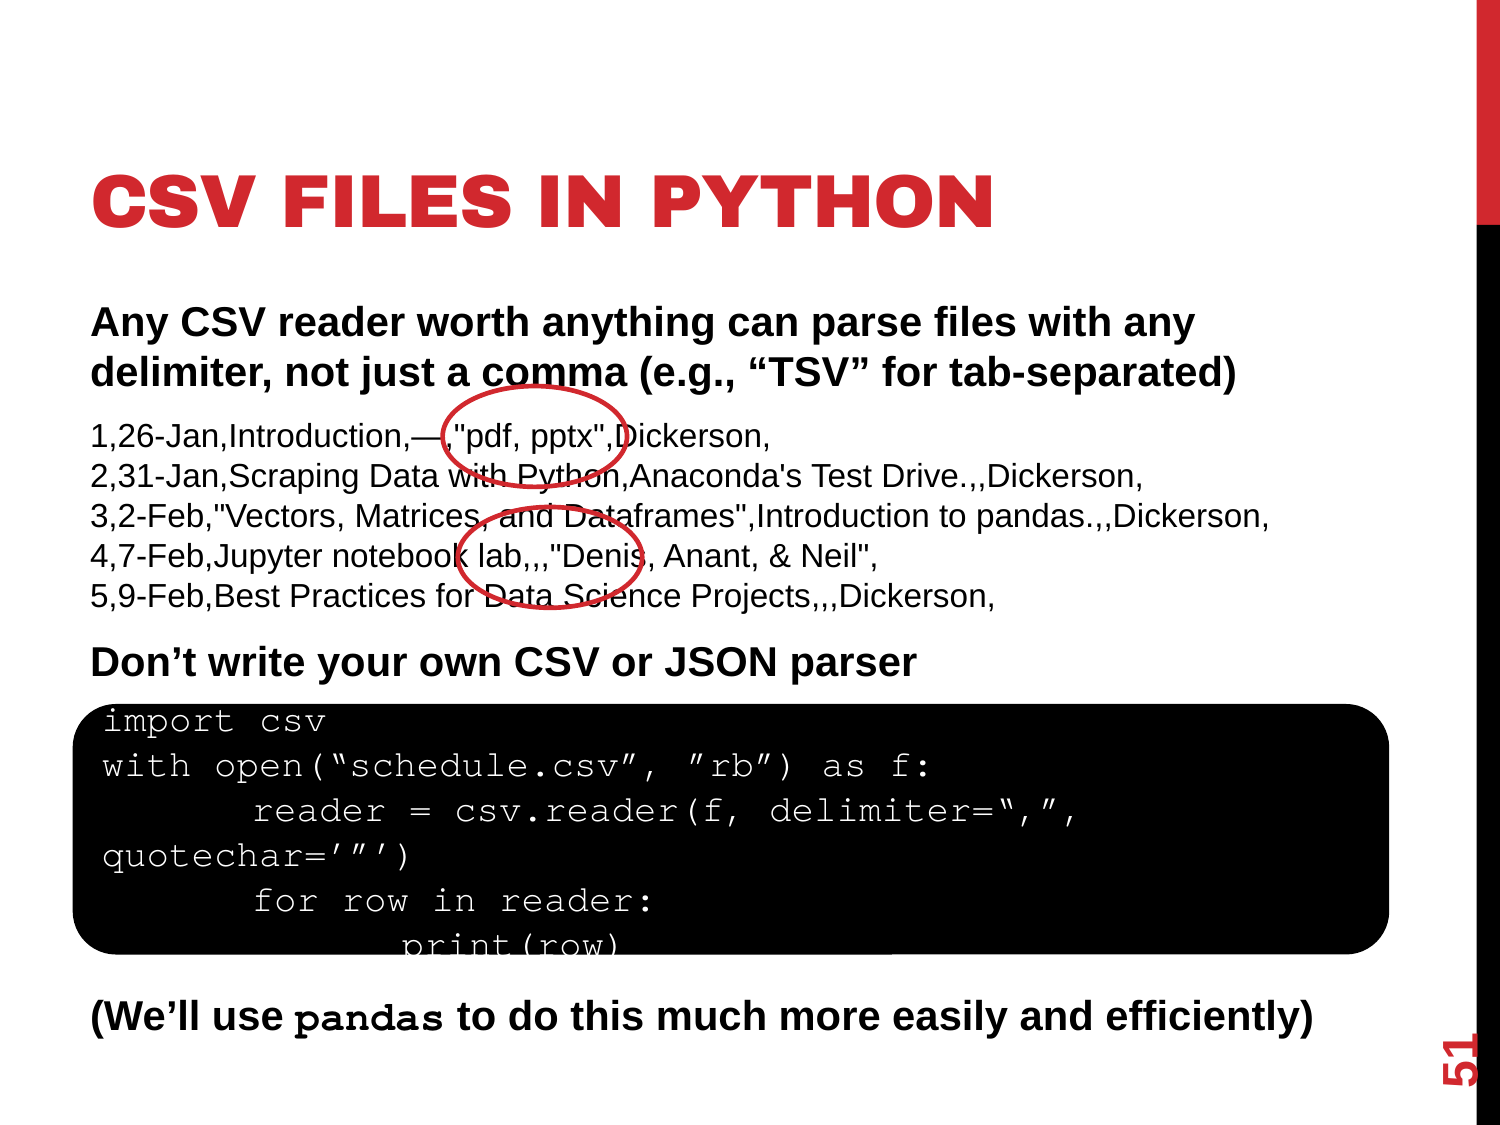

# CSV Files in Python
Any CSV reader worth anything can parse files with any delimiter, not just a comma (e.g., “TSV” for tab-separated)
1,26-Jan,Introduction,—,"pdf, pptx",Dickerson,
2,31-Jan,Scraping Data with Python,Anaconda's Test Drive.,,Dickerson,
3,2-Feb,"Vectors, Matrices, and Dataframes",Introduction to pandas.,,Dickerson,
4,7-Feb,Jupyter notebook lab,,,"Denis, Anant, & Neil",
5,9-Feb,Best Practices for Data Science Projects,,,Dickerson,
Don’t write your own CSV or JSON parser

(We’ll use pandas to do this much more easily and efficiently)

import csv
with open(“schedule.csv”, ”rb”) as f:
	reader = csv.reader(f, delimiter=“,”, quotechar=’”’)
	for row in reader:
		print(row)
51